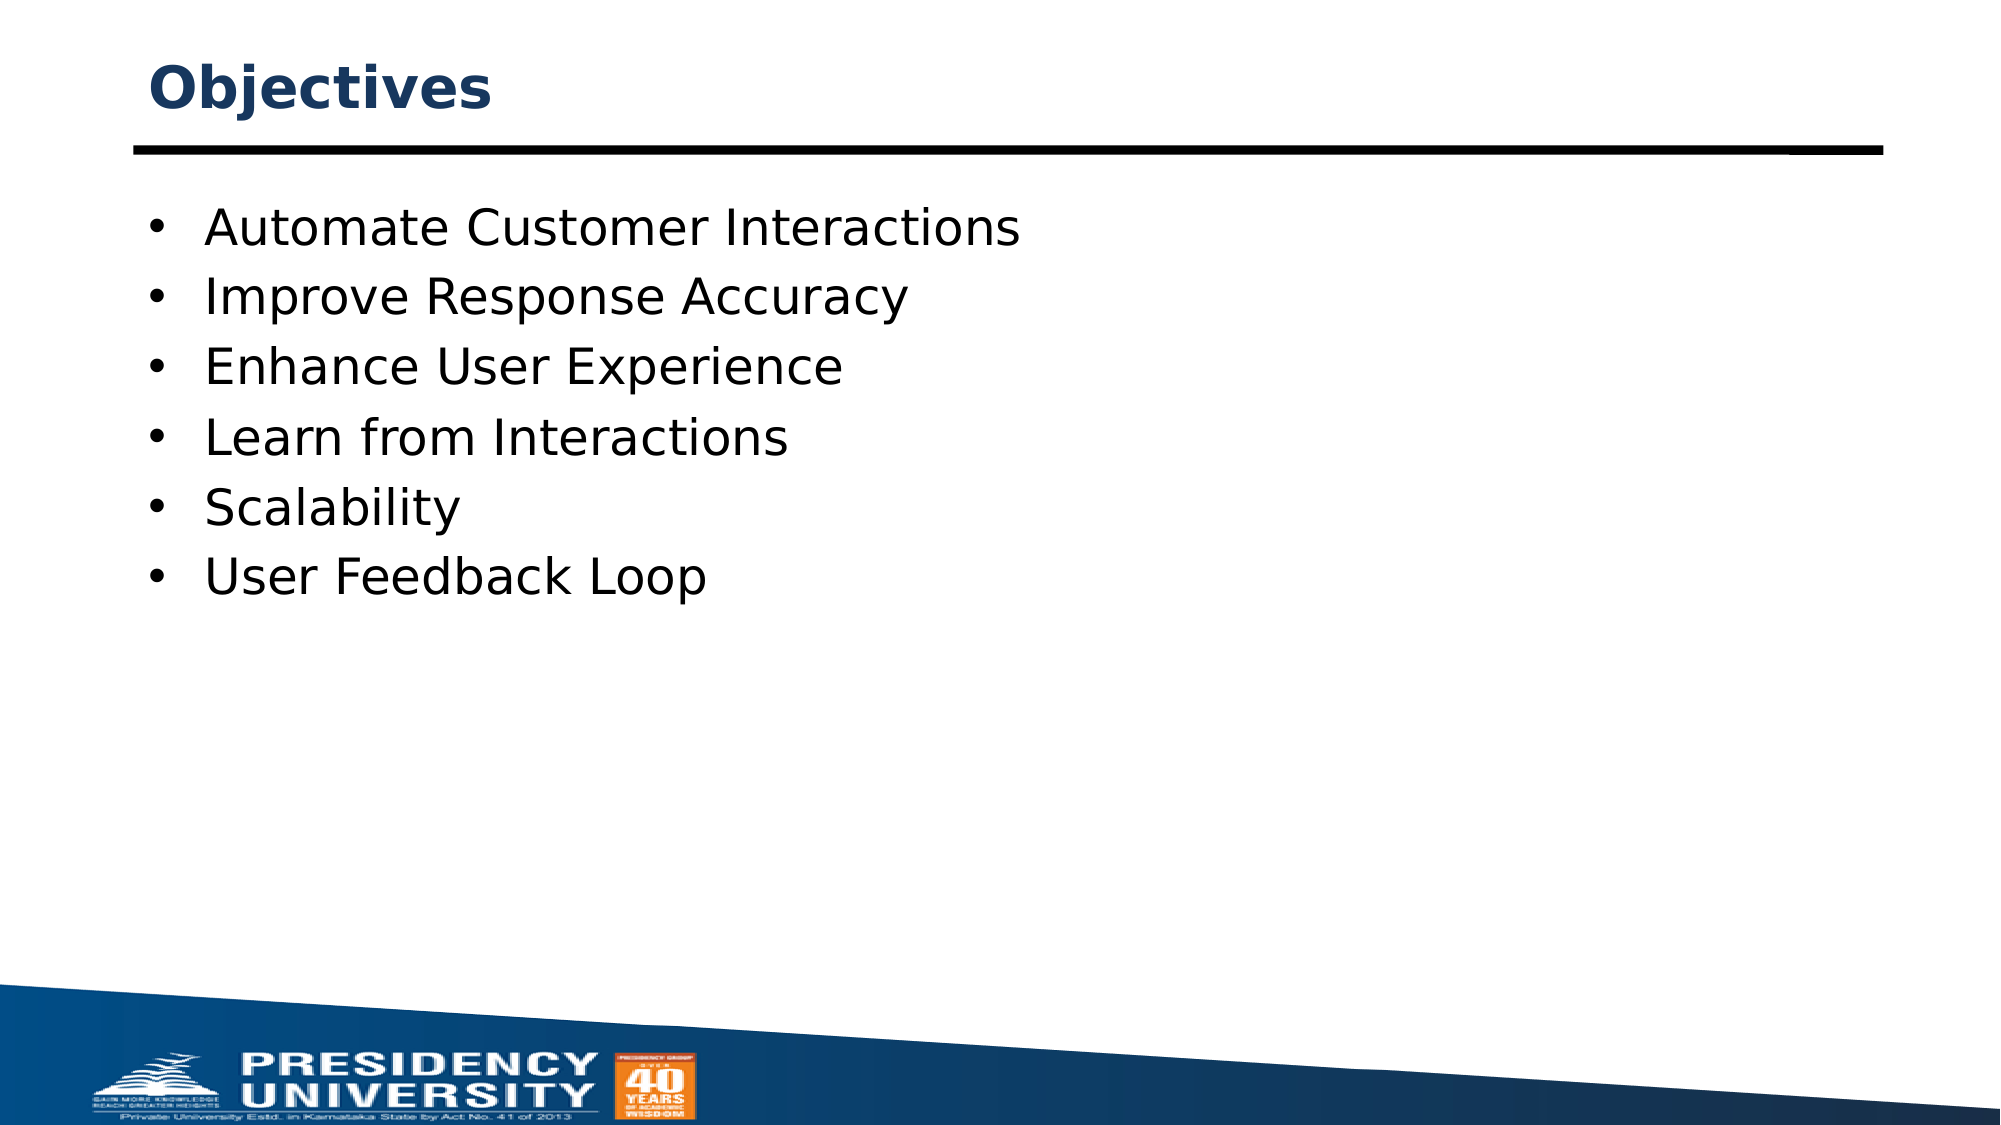

# Objectives
Automate Customer Interactions
Improve Response Accuracy
Enhance User Experience
Learn from Interactions
Scalability
User Feedback Loop